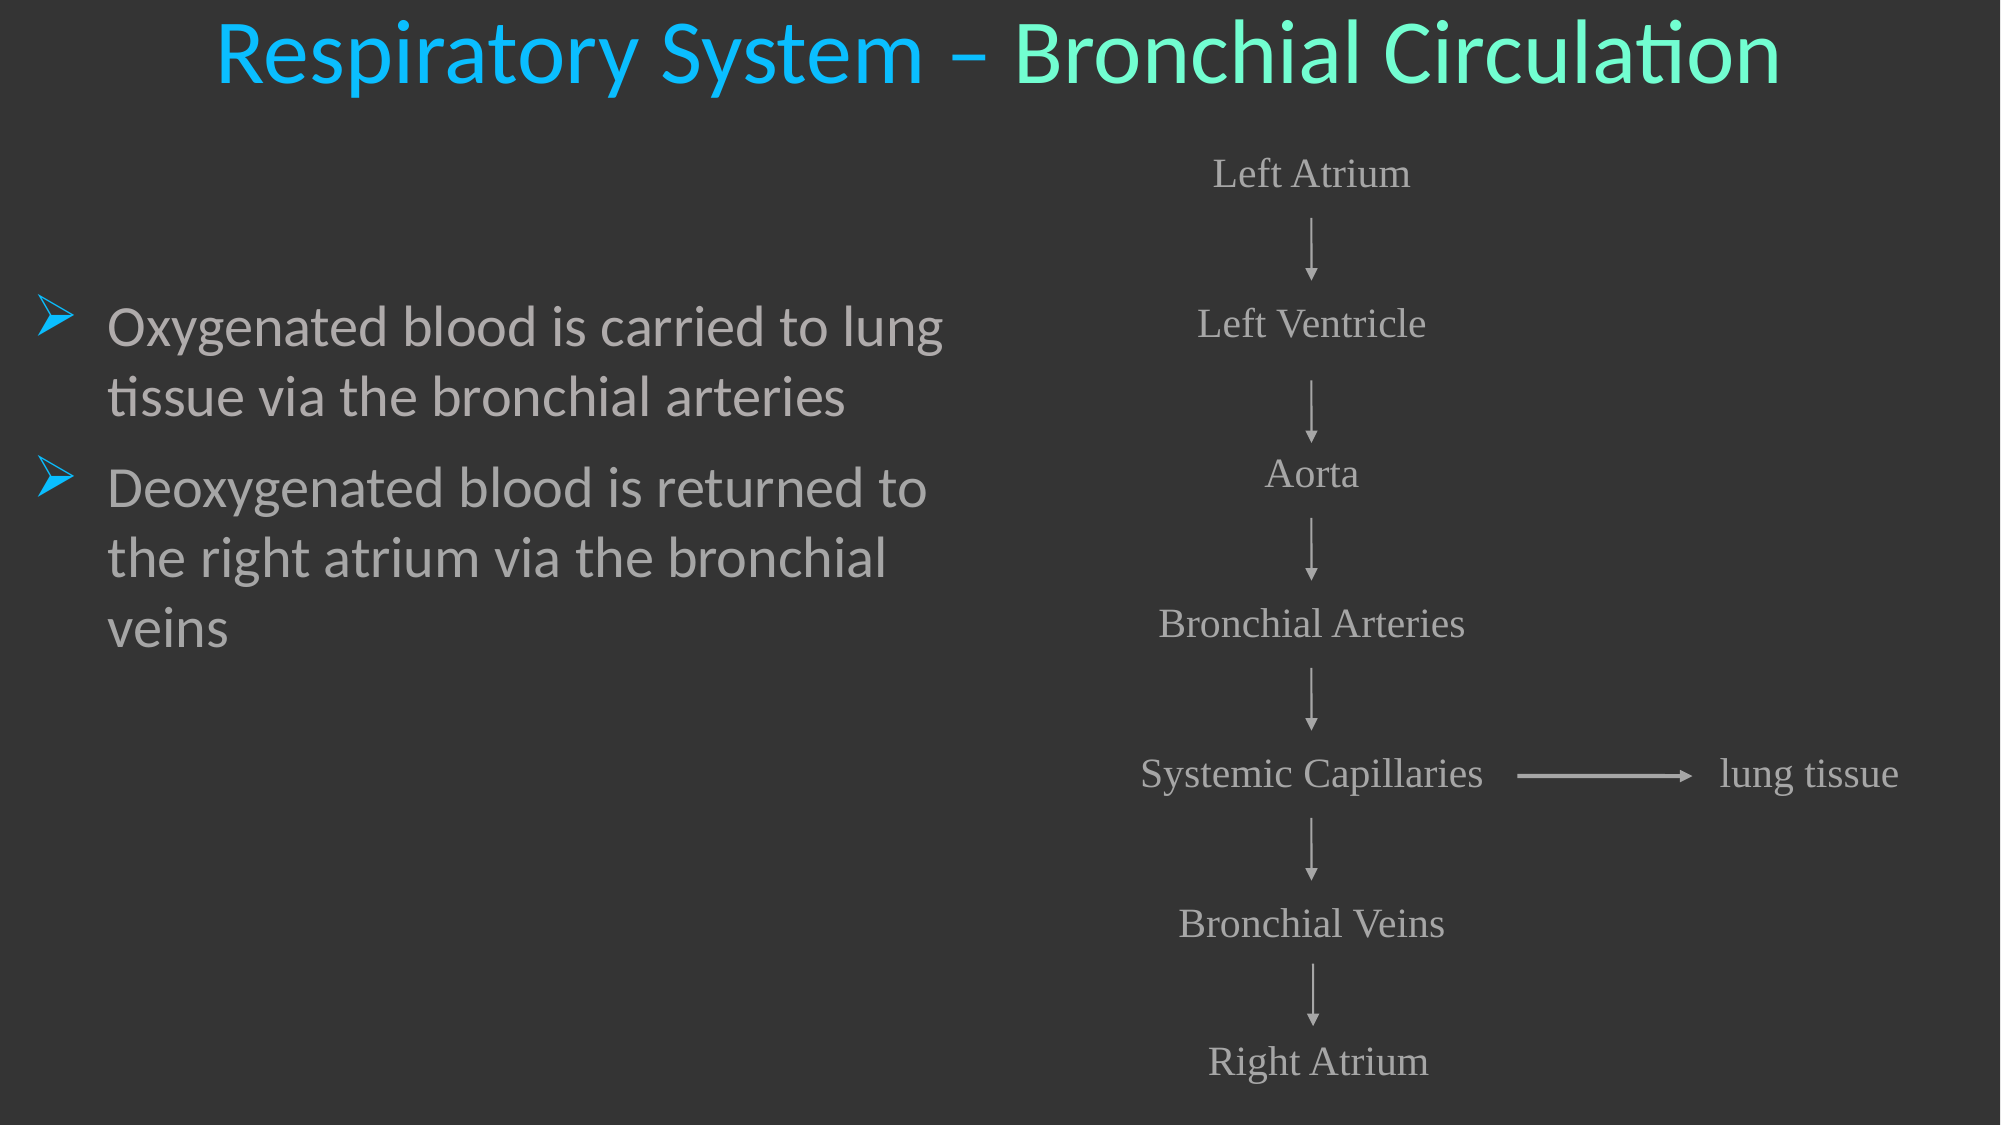

# Respiratory System – Bronchial Circulation
Left Atrium

Left Ventricle

Aorta

Bronchial Arteries

Systemic Capillaries

Bronchial Veins

Oxygenated blood is carried to lung tissue via the bronchial arteries
Deoxygenated blood is returned to the right atrium via the bronchial veins

lung tissue

Right Atrium